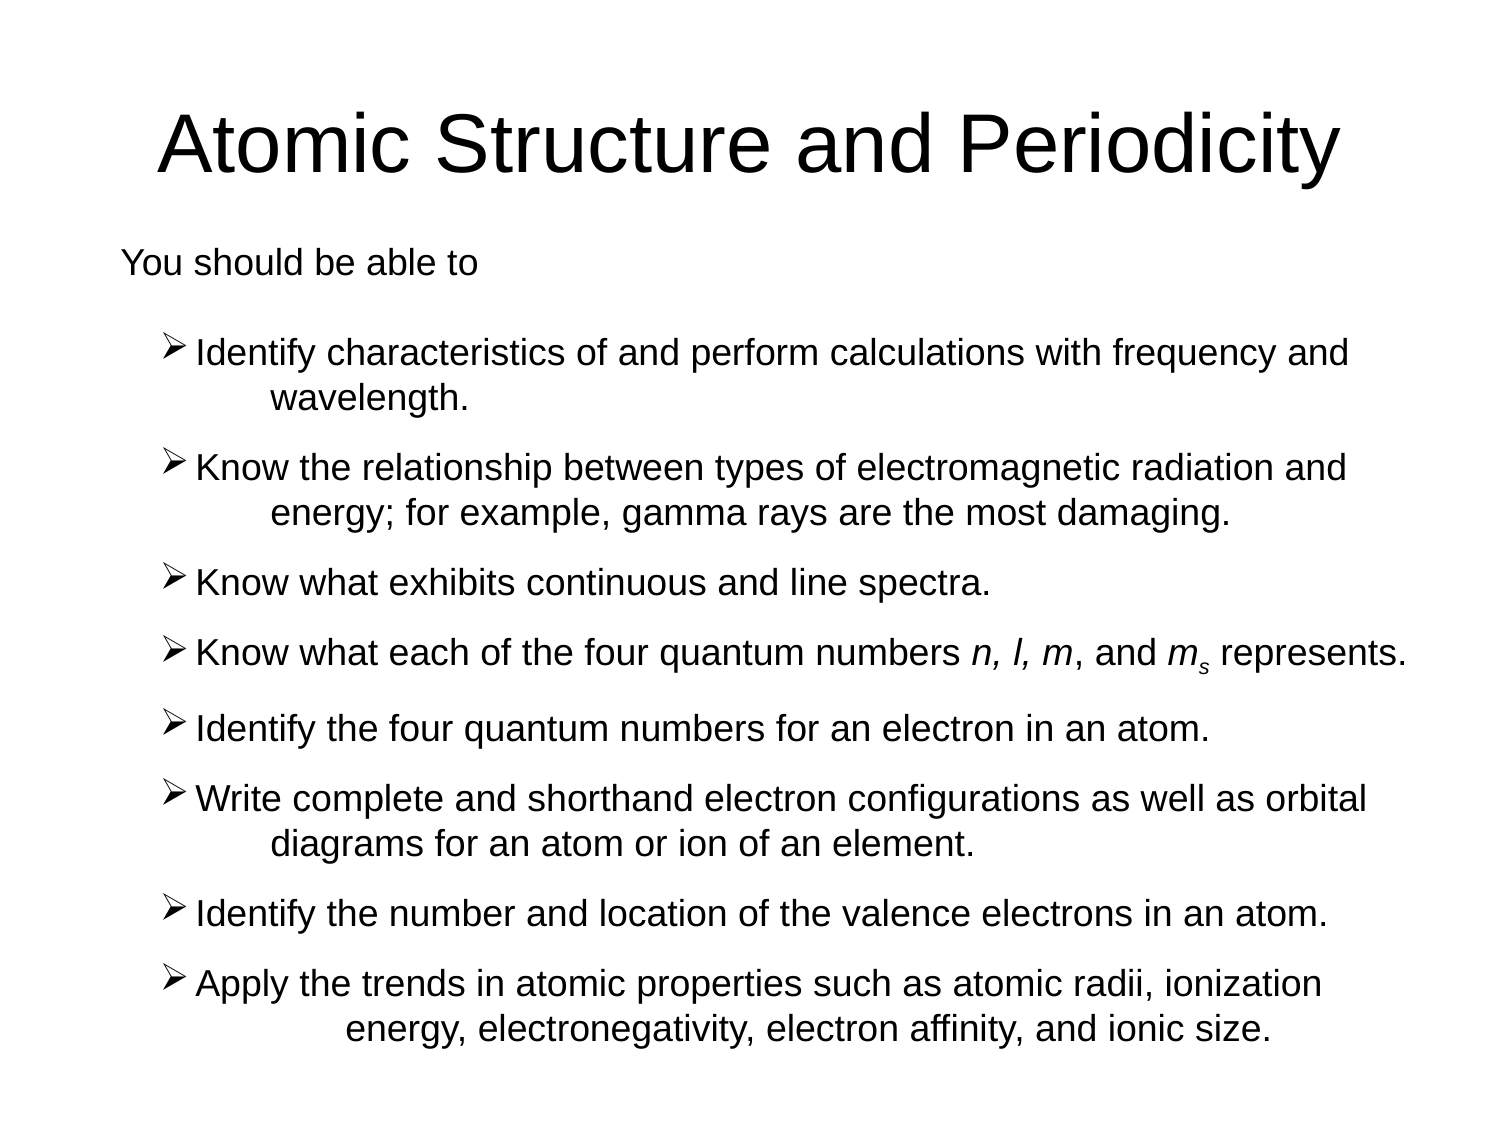

# Atomic Structure and Periodicity
You should be able to

Identify characteristics of and perform calculations with frequency and
wavelength.

Know the relationship between types of electromagnetic radiation and
energy; for example, gamma rays are the most damaging.

Know what exhibits continuous and line spectra.

Know what each of the four quantum numbers n, l, m, and ms represents.

Identify the four quantum numbers for an electron in an atom.

Write complete and shorthand electron configurations as well as orbital
diagrams for an atom or ion of an element.

Identify the number and location of the valence electrons in an atom.

Apply the trends in atomic properties such as atomic radii, ionization
	energy, electronegativity, electron affinity, and ionic size.